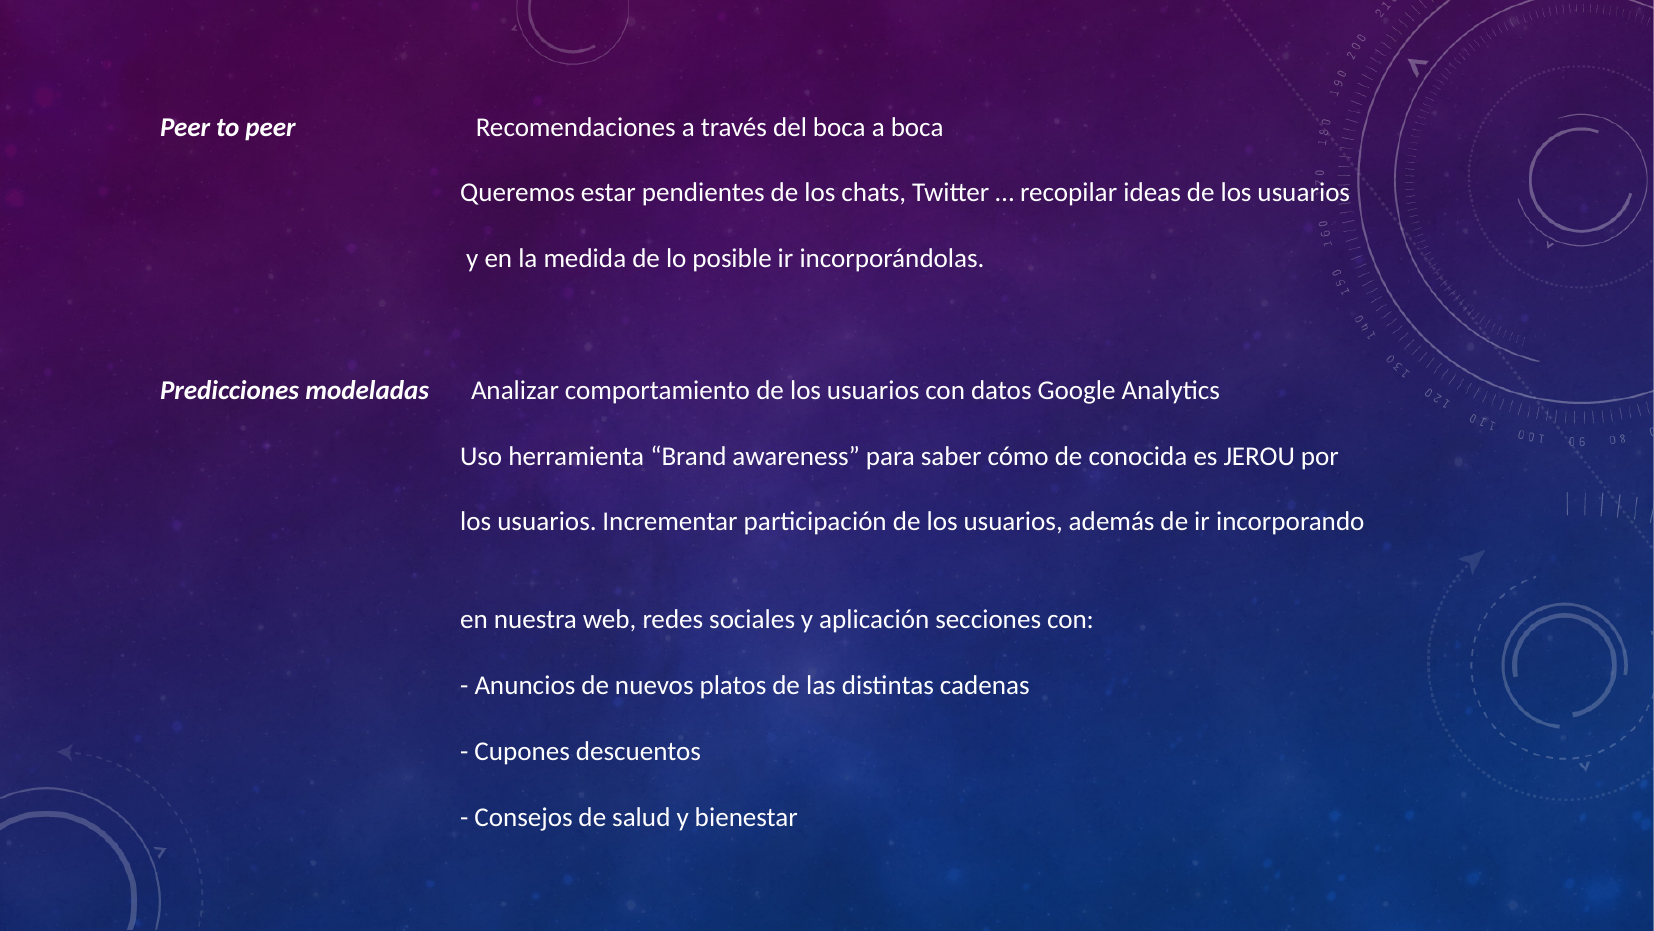

Peer to peer                              Recomendaciones a través del boca a boca
                                                  Queremos estar pendientes de los chats, Twitter … recopilar ideas de los usuarios
                                                   y en la medida de lo posible ir incorporándolas.

Predicciones modeladas       Analizar comportamiento de los usuarios con datos Google Analytics
                                                  Uso herramienta “Brand awareness” para saber cómo de conocida es JEROU por
                                                  los usuarios. Incrementar participación de los usuarios, además de ir incorporando
                                                  en nuestra web, redes sociales y aplicación secciones con:
                                                  - Anuncios de nuevos platos de las distintas cadenas
                                                  - Cupones descuentos
                                                  - Consejos de salud y bienestar